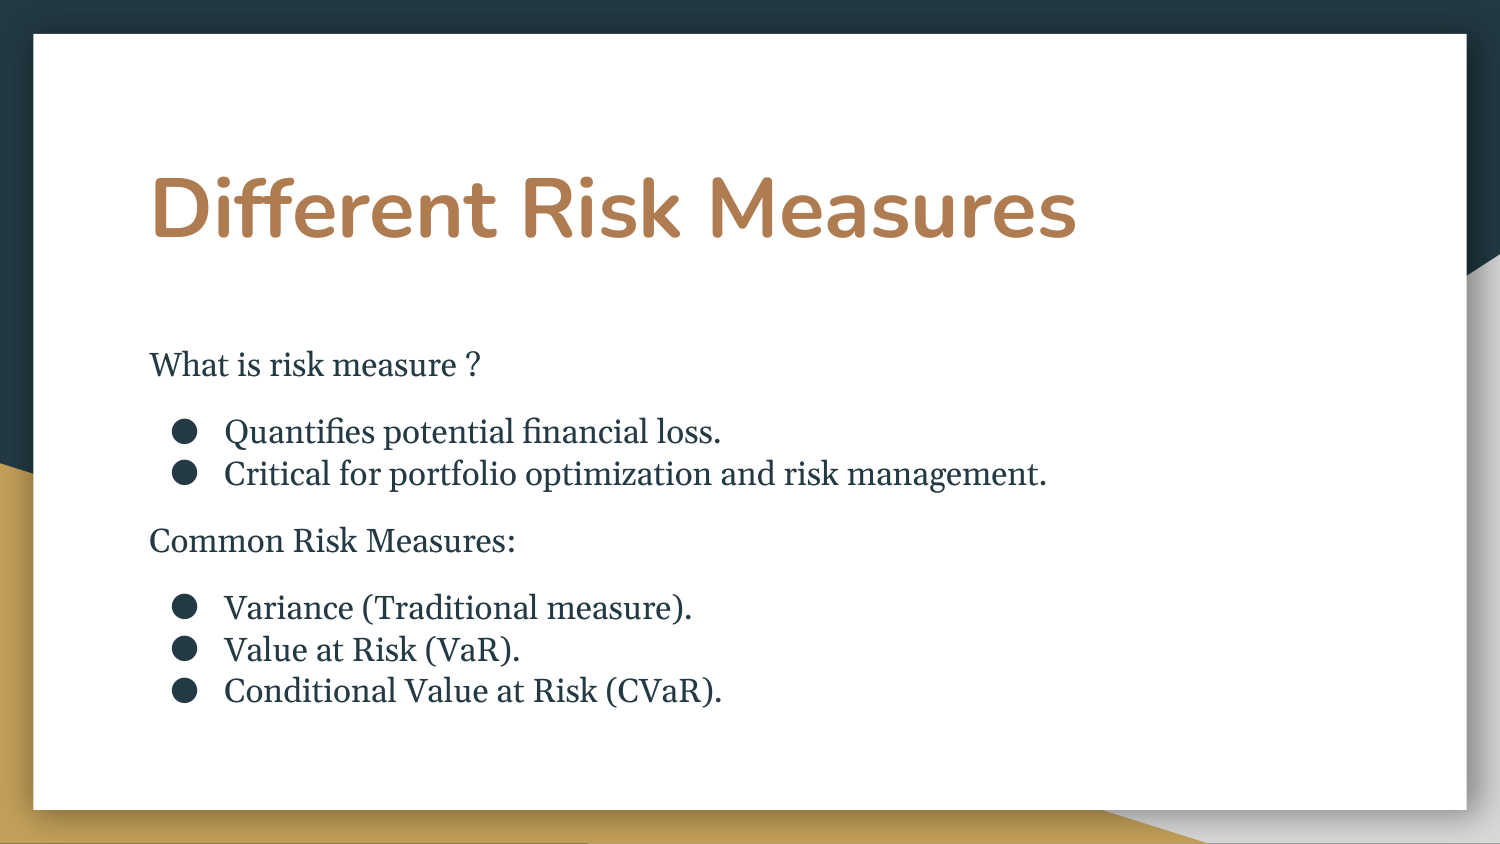

# Different Risk Measures

What is risk measure ?
Quantifies potential financial loss.
Critical for portfolio optimization and risk management.
Common Risk Measures:
Variance (Traditional measure).
Value at Risk (VaR).
Conditional Value at Risk (CVaR).